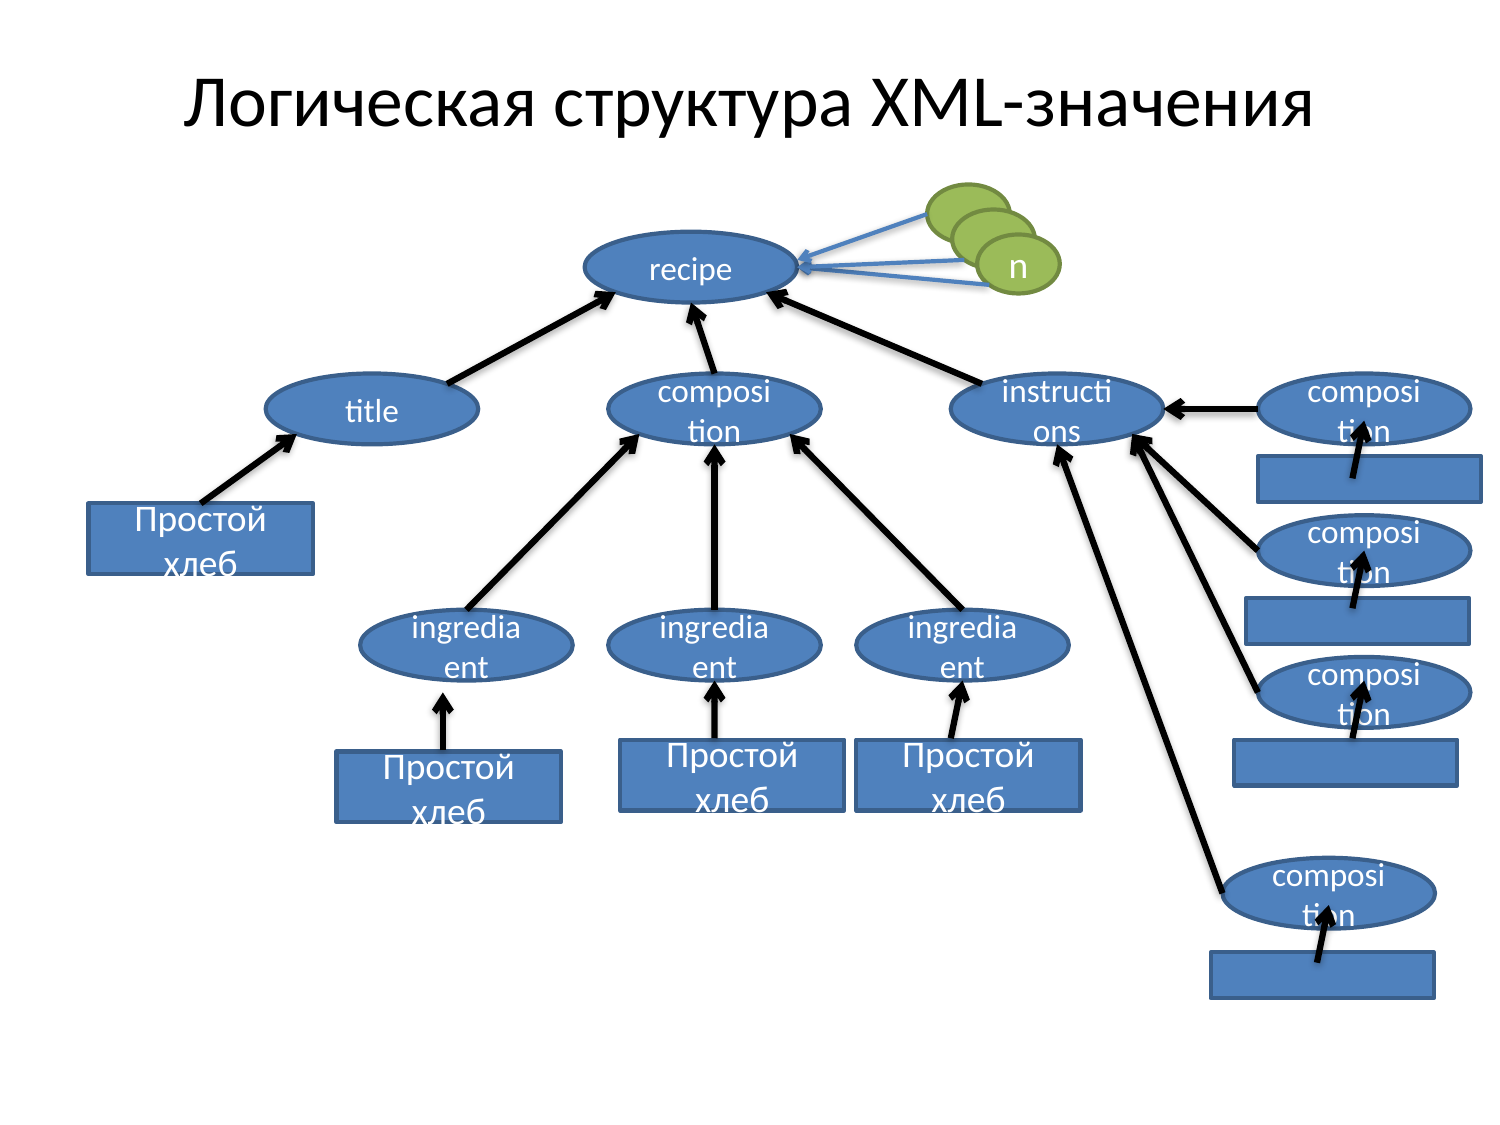

# Логическая структура XML-значения

recipe
n
title
composition
instructions
composition

Простой хлеб
composition

ingrediaent
ingrediaent
ingrediaent
composition
Простой хлеб
Простой хлеб

Простой хлеб
composition